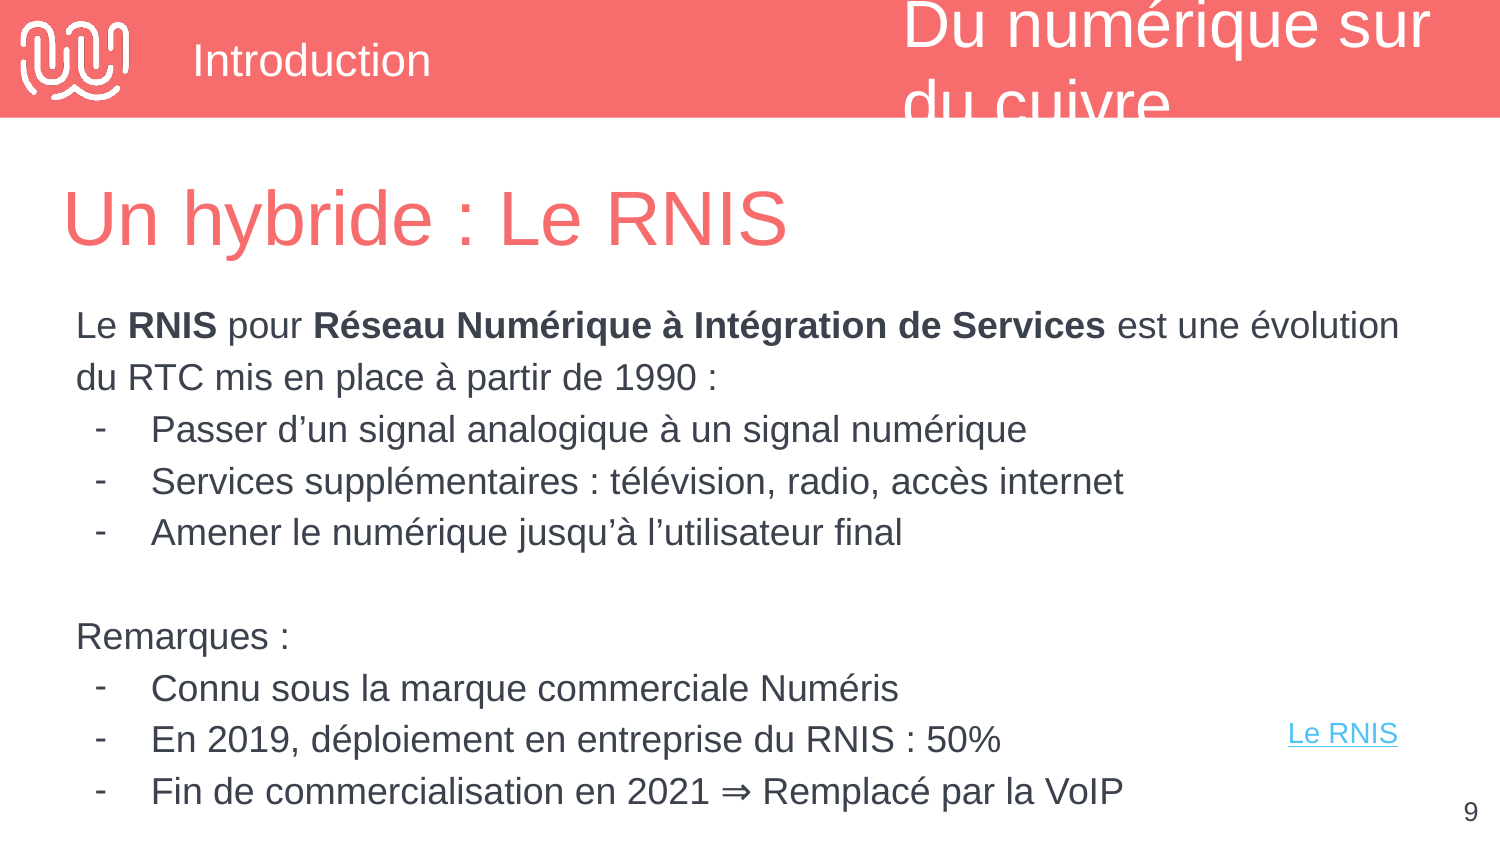

# Introduction
Du numérique sur du cuivre
Un hybride : Le RNIS
Le RNIS pour Réseau Numérique à Intégration de Services est une évolution du RTC mis en place à partir de 1990 :
Passer d’un signal analogique à un signal numérique
Services supplémentaires : télévision, radio, accès internet
Amener le numérique jusqu’à l’utilisateur final

Remarques :
Connu sous la marque commerciale Numéris
En 2019, déploiement en entreprise du RNIS : 50%
Fin de commercialisation en 2021 ⇒ Remplacé par la VoIP
Le RNIS
9